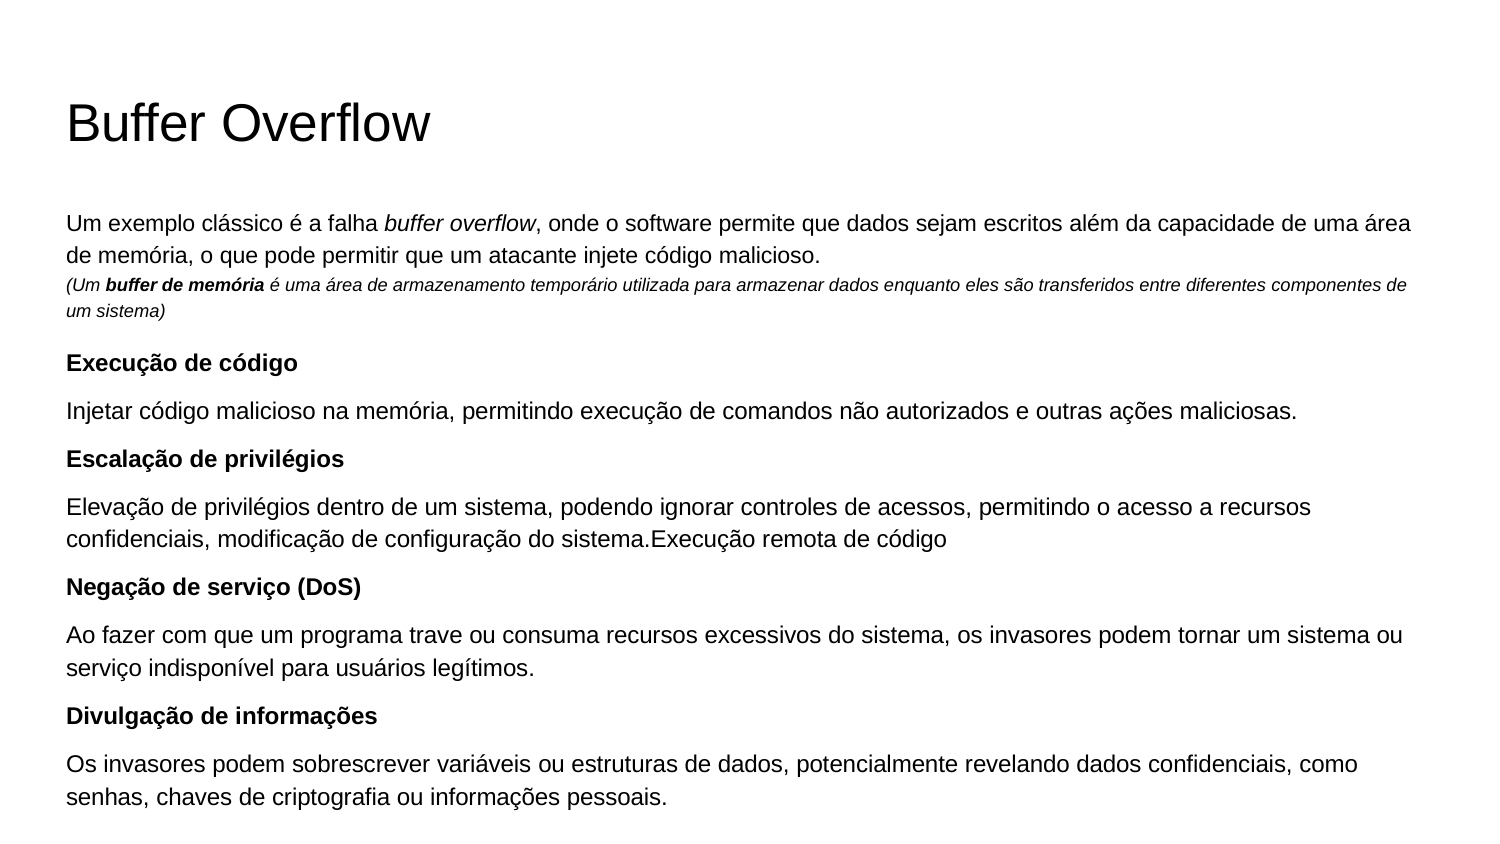

# Buffer Overflow
Um exemplo clássico é a falha buffer overflow, onde o software permite que dados sejam escritos além da capacidade de uma área de memória, o que pode permitir que um atacante injete código malicioso.
​(Um buffer de memória é uma área de armazenamento temporário utilizada para armazenar dados enquanto eles são transferidos entre diferentes componentes de um sistema)
Execução de código
Injetar código malicioso na memória, permitindo execução de comandos não autorizados e outras ações maliciosas.
Escalação de privilégios
Elevação de privilégios dentro de um sistema, podendo ignorar controles de acessos, permitindo o acesso a recursos confidenciais, modificação de configuração do sistema.Execução remota de código
Negação de serviço (DoS)
Ao fazer com que um programa trave ou consuma recursos excessivos do sistema, os invasores podem tornar um sistema ou serviço indisponível para usuários legítimos.
Divulgação de informações
Os invasores podem sobrescrever variáveis ​​ou estruturas de dados, potencialmente revelando dados confidenciais, como senhas, chaves de criptografia ou informações pessoais.